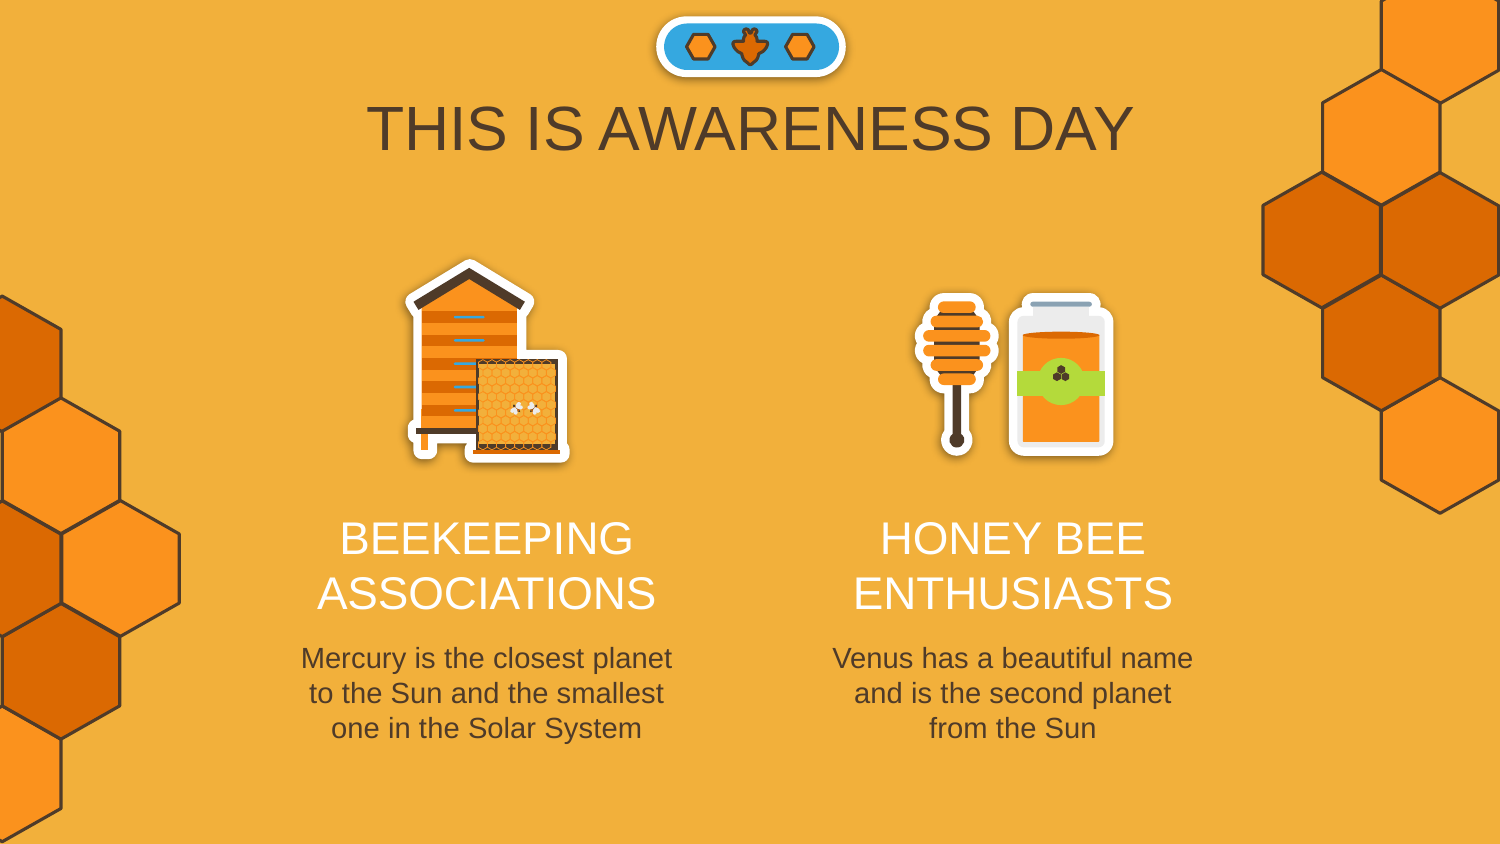

THIS IS AWARENESS DAY

# BEEKEEPING ASSOCIATIONS
HONEY BEE ENTHUSIASTS
Mercury is the closest planet to the Sun and the smallest one in the Solar System
Venus has a beautiful name and is the second planet from the Sun